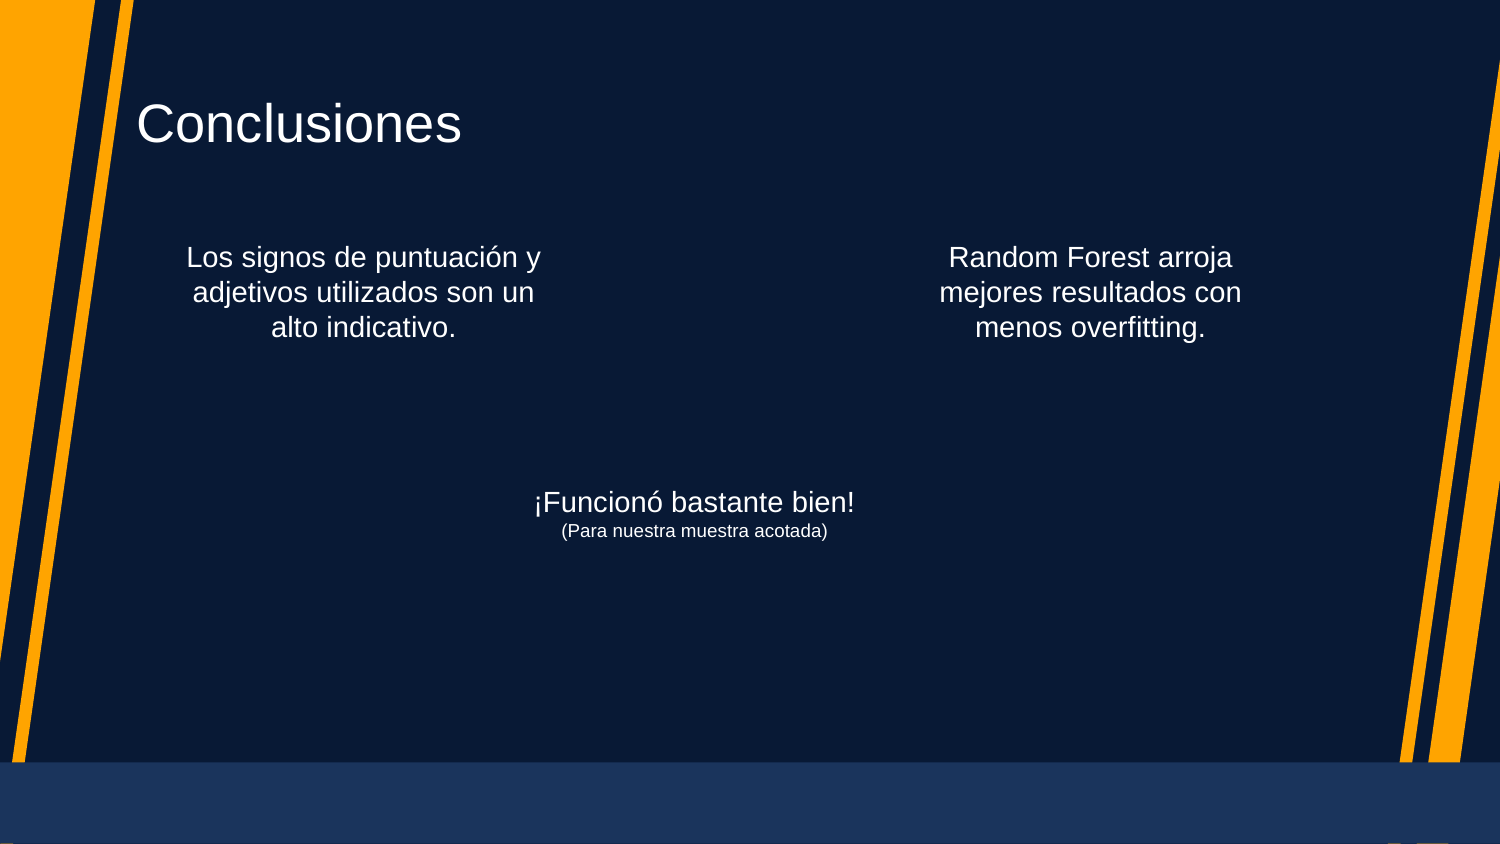

Conclusiones
Los signos de puntuación y adjetivos utilizados son un alto indicativo.
Random Forest arroja mejores resultados con menos overfitting.
¡Funcionó bastante bien! (Para nuestra muestra acotada)